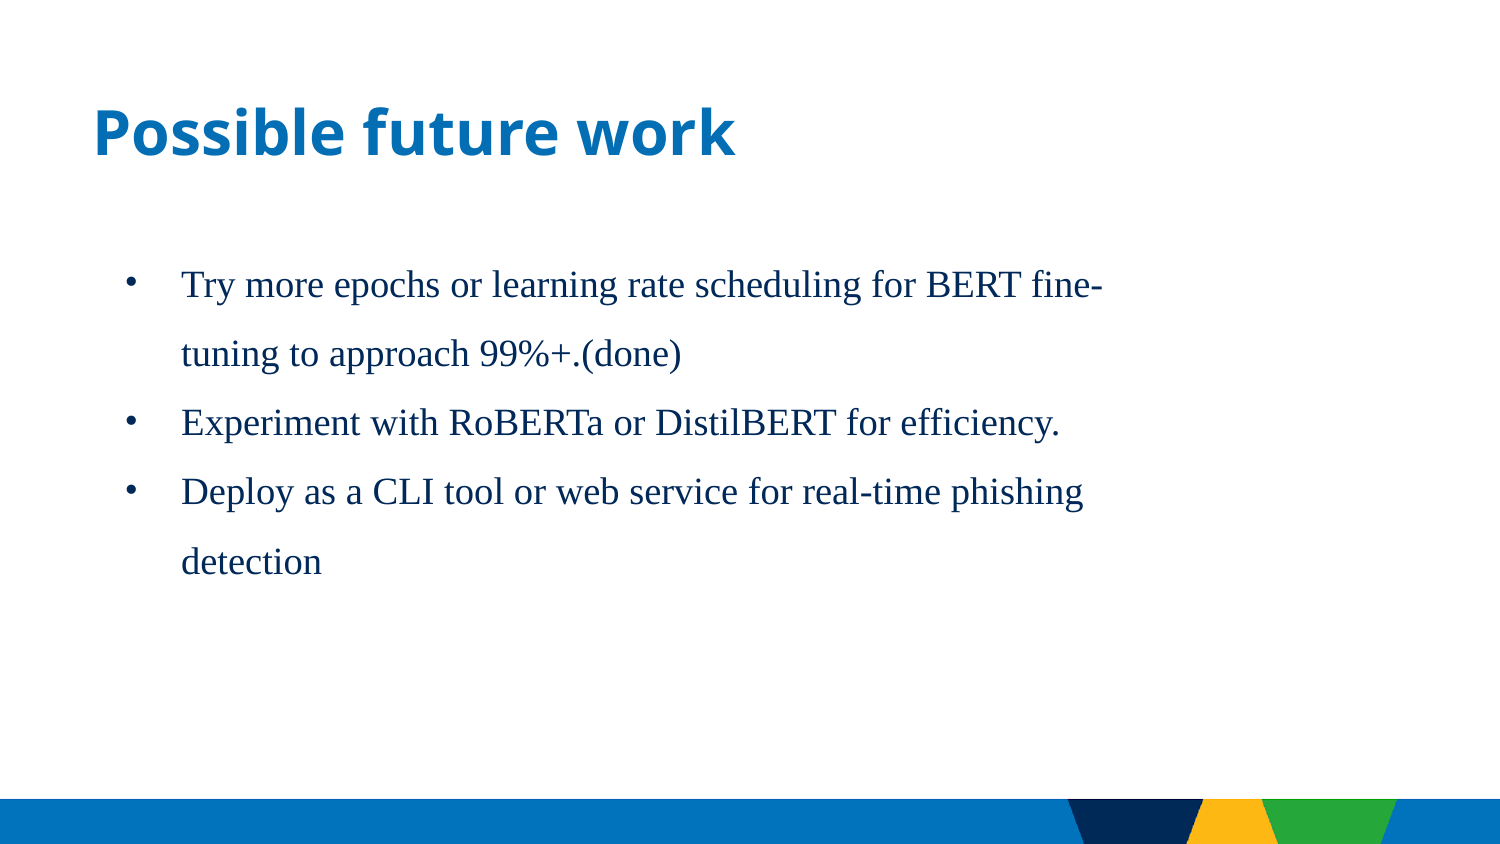

# Possible future work
Try more epochs or learning rate scheduling for BERT fine-tuning to approach 99%+.(done)
Experiment with RoBERTa or DistilBERT for efficiency.
Deploy as a CLI tool or web service for real-time phishing detection